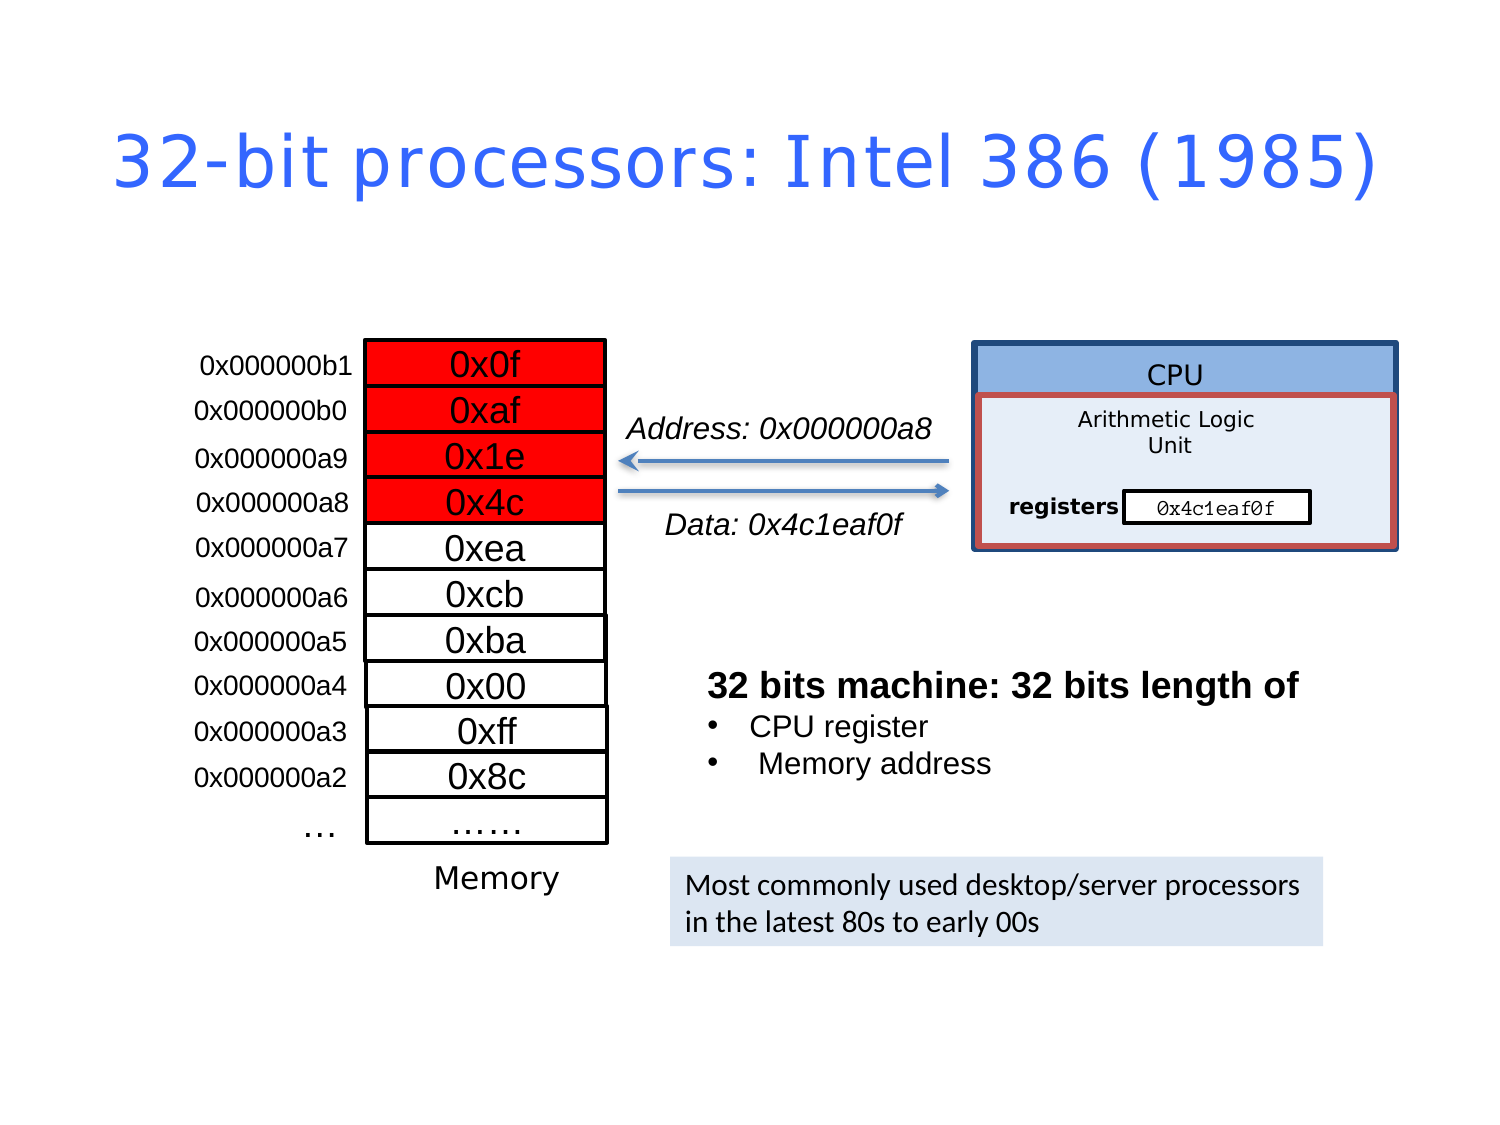

# 32-bit processors: Intel 386 (1985)
0x000000b1
0x0f

CPU

0x000000b0
0xaf
Arithmetic Logic
Unit
Address: 0x000000a8
0x1e
0x000000a9
0x000000a8
0x4c
registers
0x4c1eaf0f
Data: 0x4c1eaf0f
0x000000a7
0xea
0xcb
0x000000a6
0xba
0x000000a5
32 bits machine: 32 bits length of
CPU register
 Memory address
0x000000a4
0x00
0x000000a3
0xff
0x8c
0x000000a2
…
……
Memory
Most commonly used desktop/server processors
in the latest 80s to early 00s